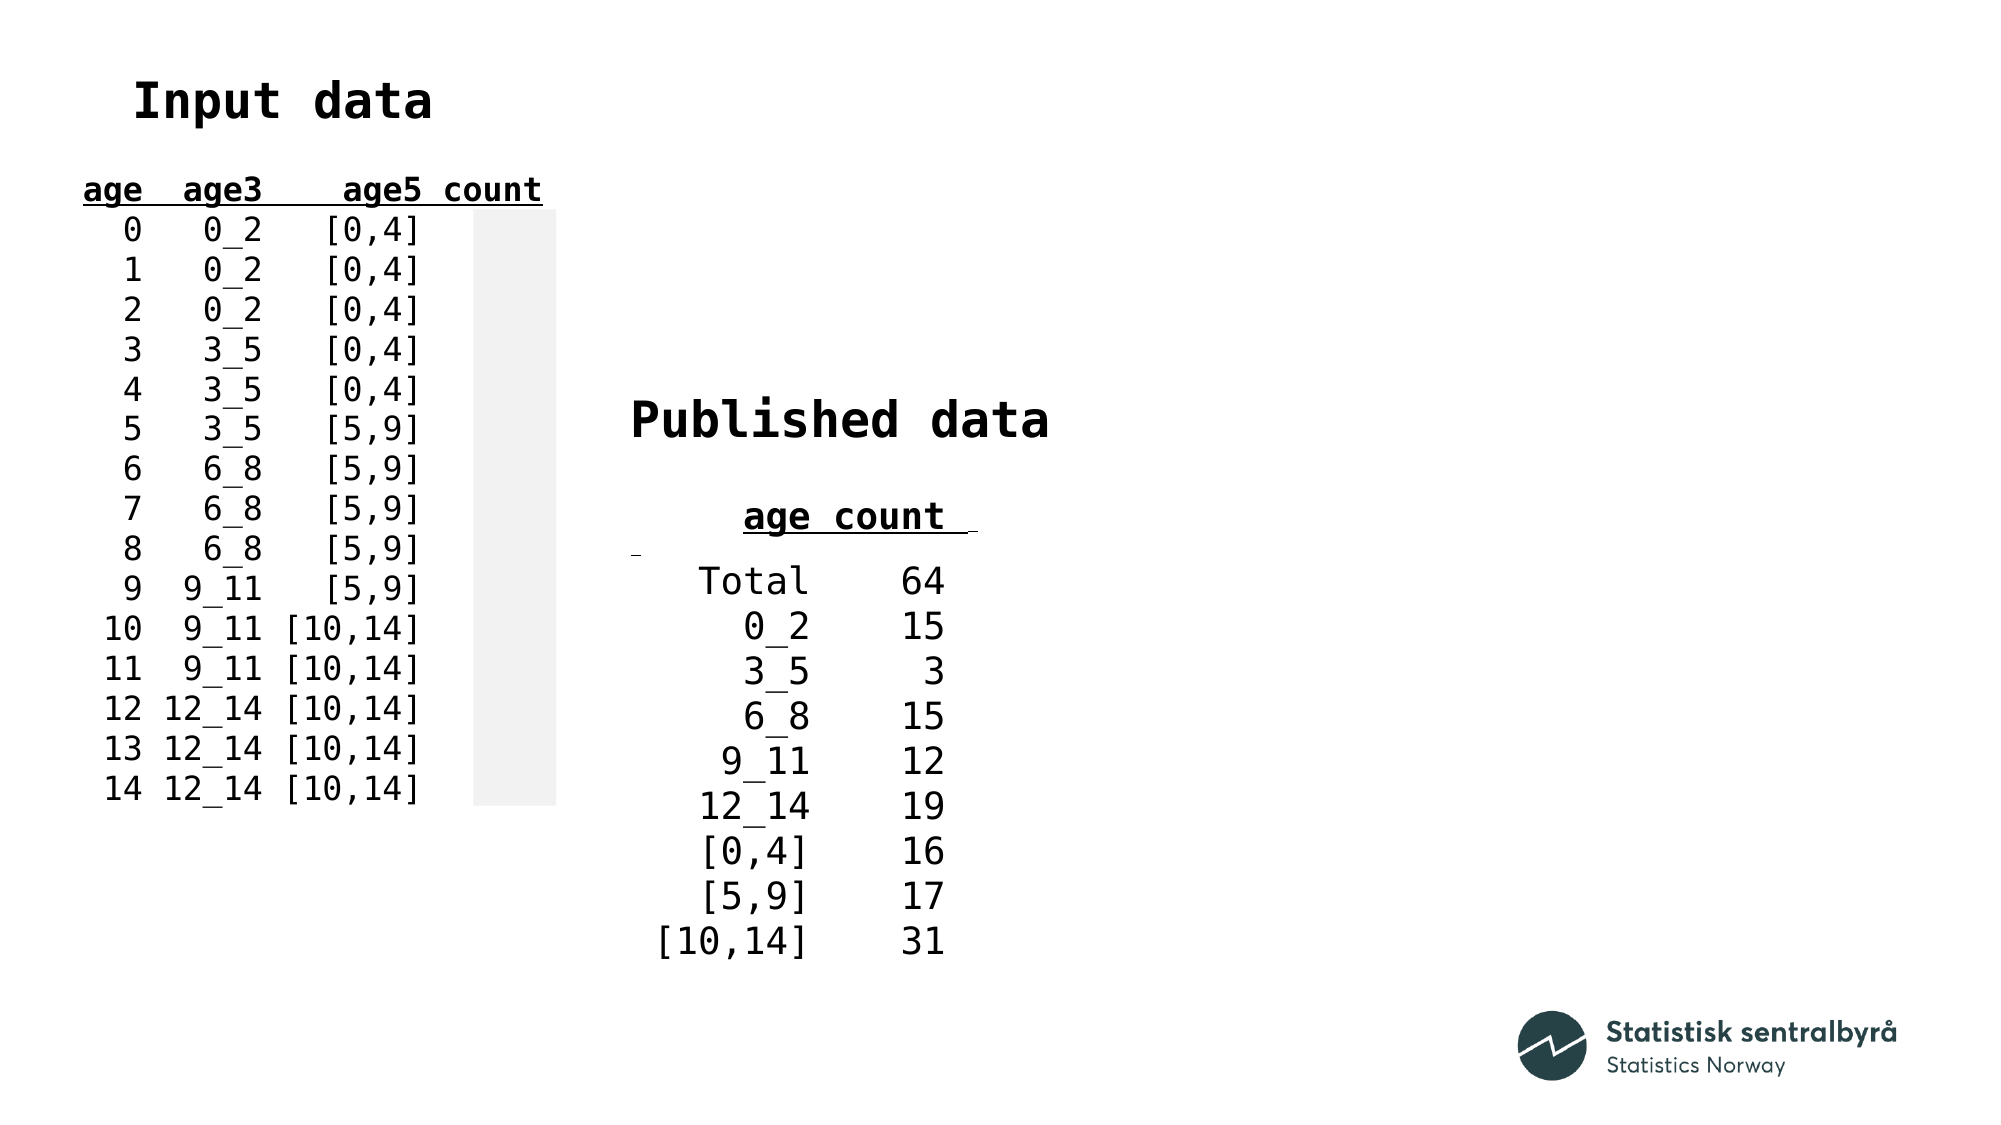

Input data

  age  age3    age5 count
    0   0_2   [0,4]     5
    1   0_2   [0,4]     7
    2   0_2   [0,4]     3
    3   3_5   [0,4]     0
    4   3_5   [0,4]     1
    5   3_5   [5,9]     2
    6   6_8   [5,9]     5
    7   6_8   [5,9]     4
    8   6_8   [5,9]     6
    9  9_11   [5,9]     0
   10  9_11 [10,14]     8
   11  9_11 [10,14]     4
   12 12_14 [10,14]     9
   13 12_14 [10,14]     3
   14 12_14 [10,14]     7
#

Published data

     age count

   Total    64
     0_2    15
     3_5     3
     6_8    15
    9_11    12
   12_14    19
   [0,4]    16
   [5,9]    17
 [10,14]    31